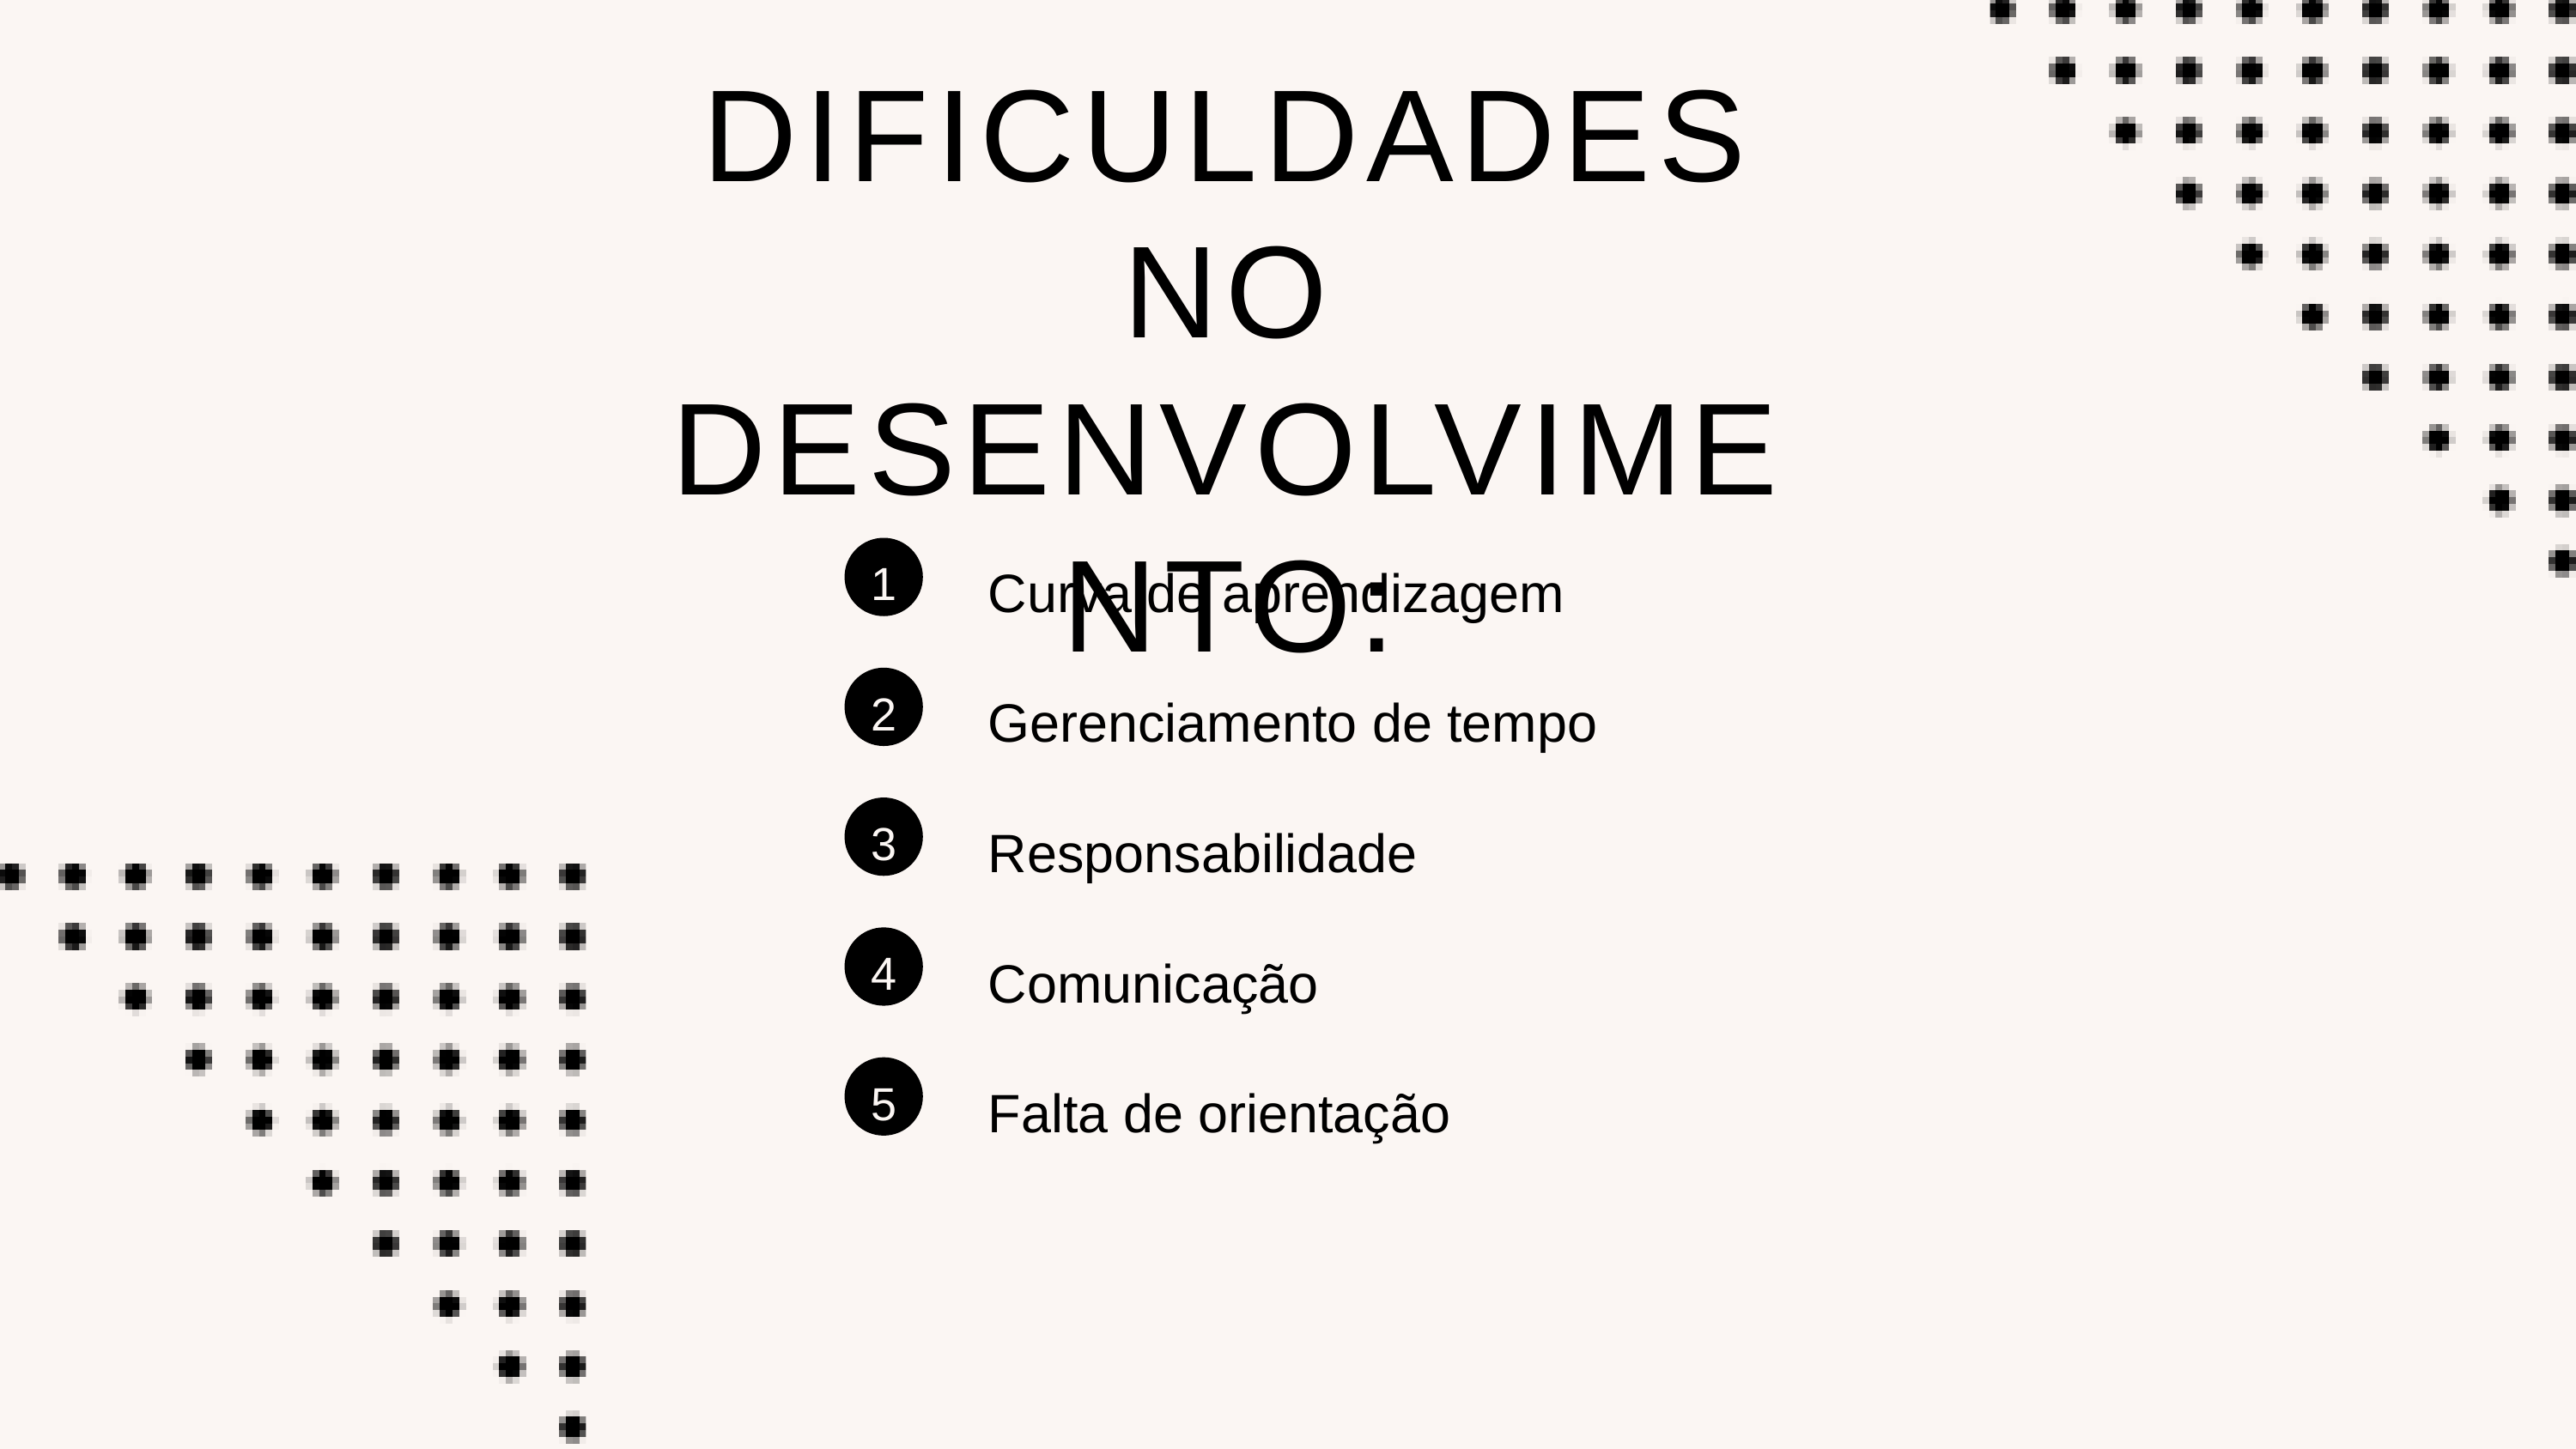

DIFICULDADES NO DESENVOLVIMENTO:
Curva de aprendizagem
1

Gerenciamento de tempo
2

Responsabilidade
3

Comunicação
4

Falta de orientação
5